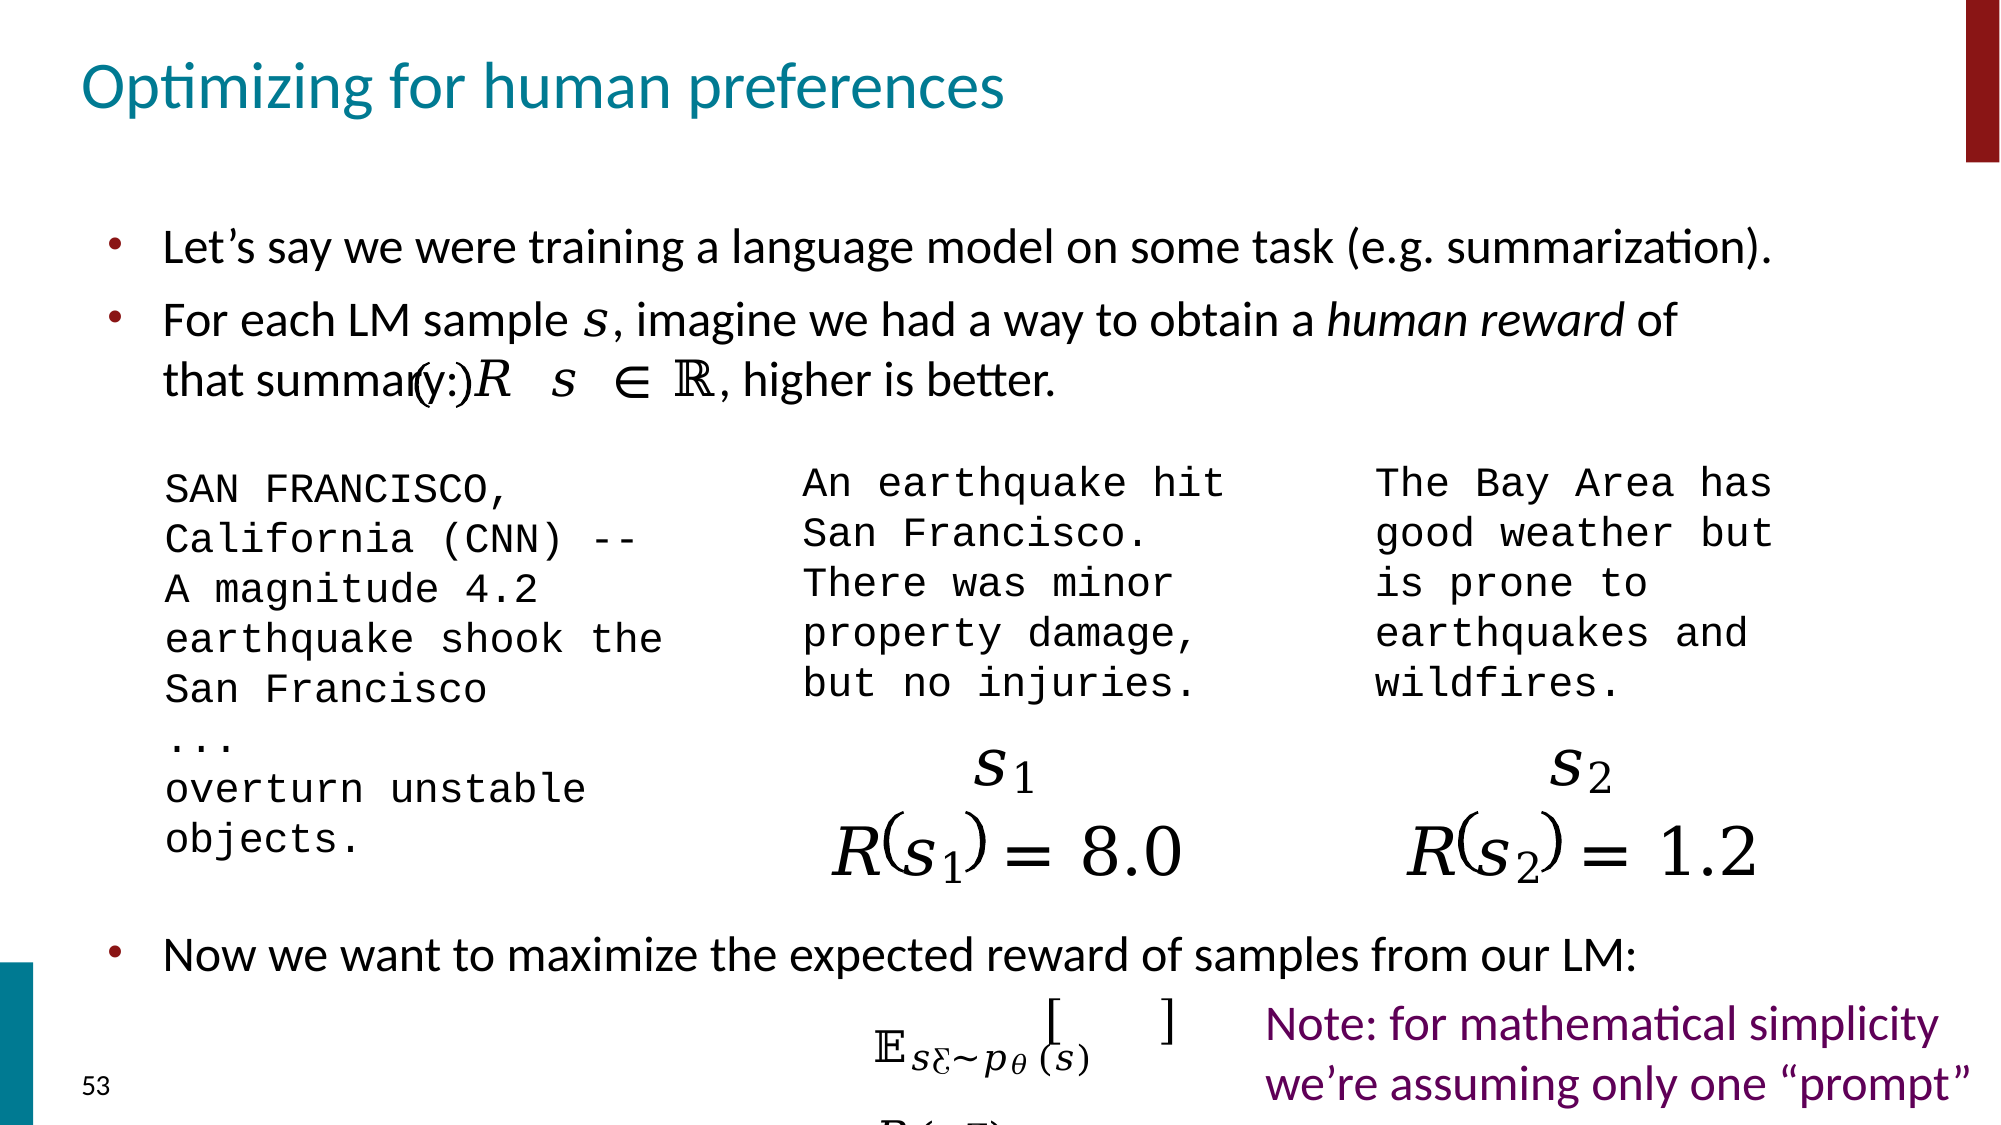

# Optimizing for human preferences
Let’s say we were training a language model on some task (e.g. summarization).
For each LM sample 𝑠, imagine we had a way to obtain a human reward of that summary: 𝑅	𝑠	∈ ℝ, higher is better.

An earthquake hit San Francisco.
There was minor property damage, but no injuries.
𝑠1
𝑅	𝑠1	= 8.0
The Bay Area has good weather but is prone to earthquakes and wildfires.
𝑠2
𝑅	𝑠2	= 1.2
SAN FRANCISCO,
California (CNN) -- A magnitude 4.2 earthquake shook the San Francisco
...
overturn unstable objects.

Now we want to maximize the expected reward of samples from our LM:
Note: for mathematical simplicity
we’re assuming only one “prompt”
𝔼𝑠Ƹ~𝑝𝜃 (𝑠) 𝑅(𝑠Ƹ)

53